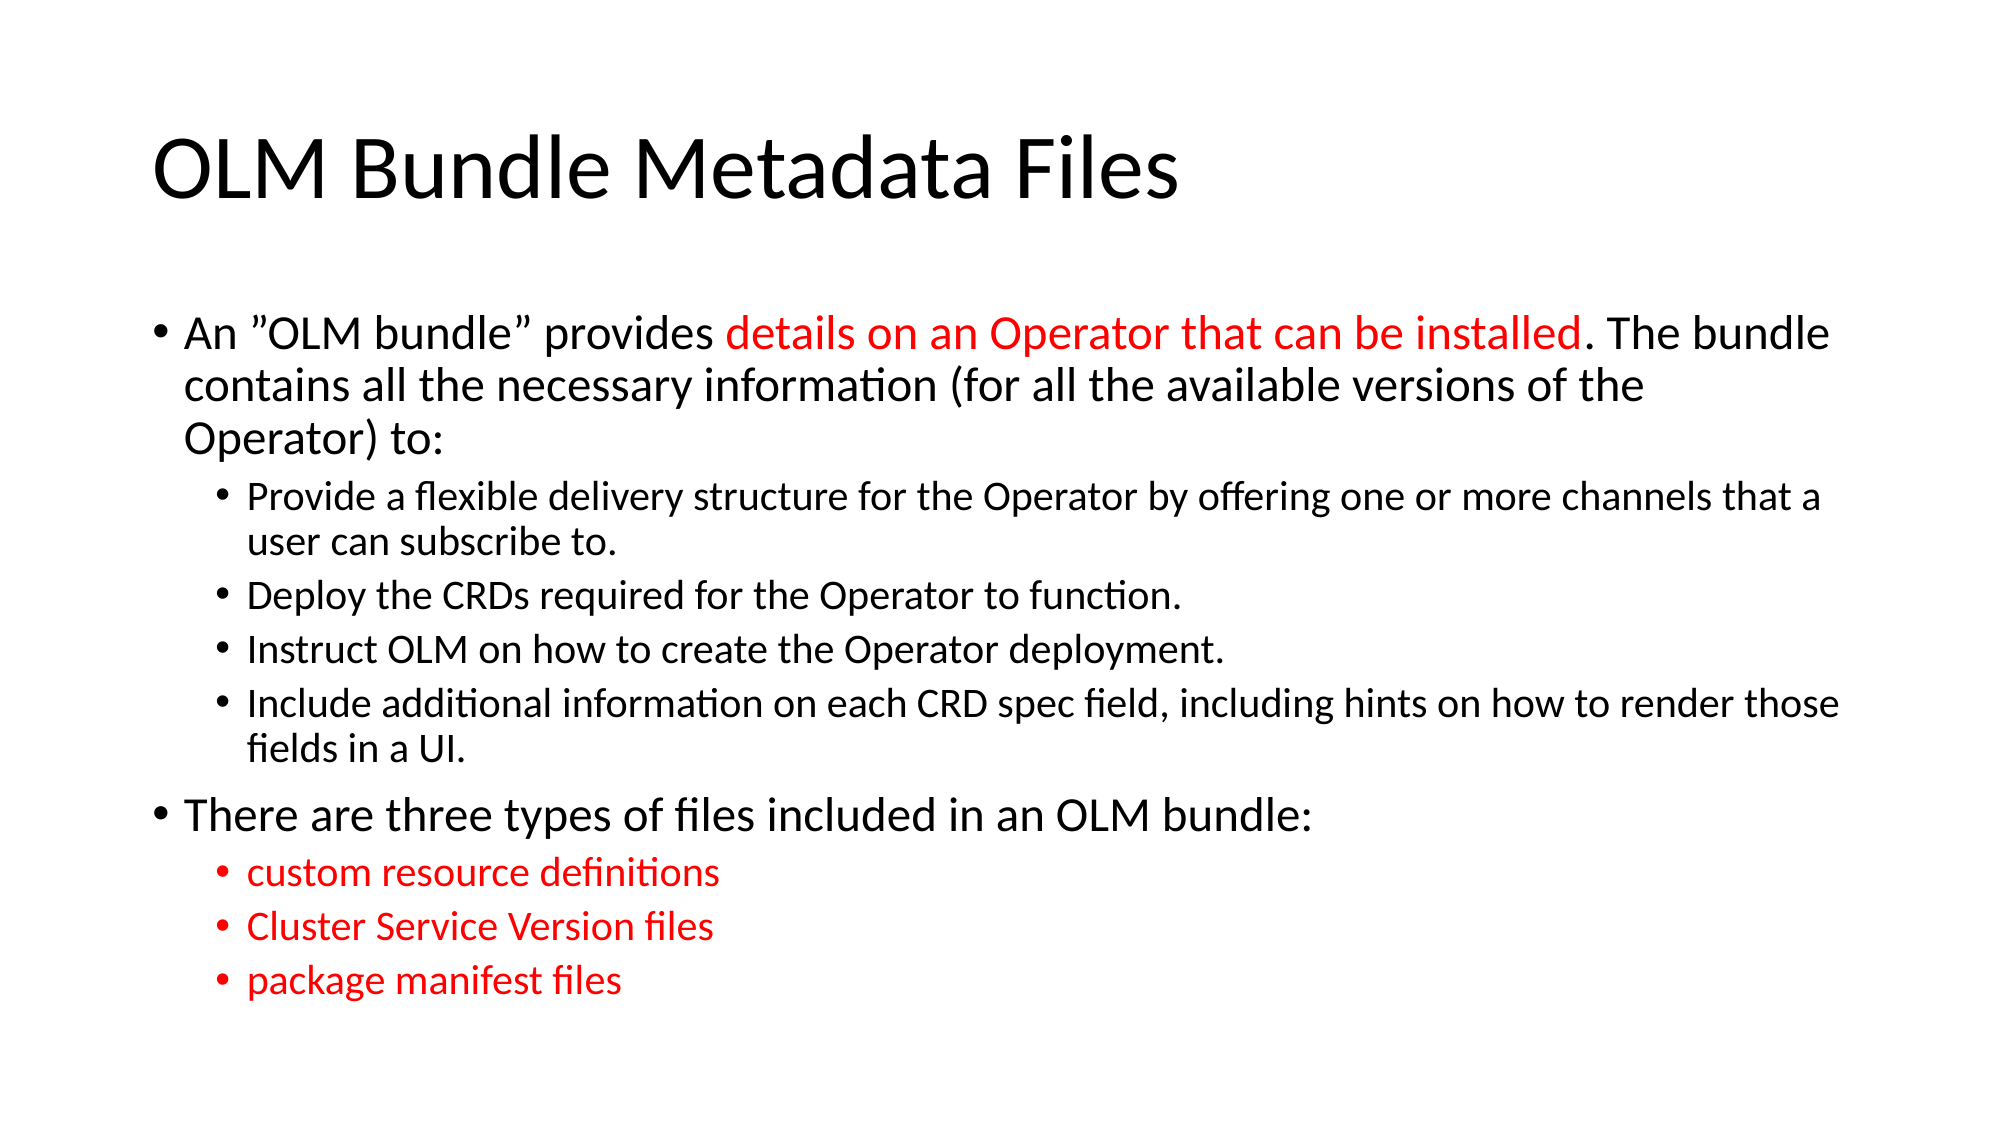

# OLM Bundle Metadata Files
An ”OLM bundle” provides details on an Operator that can be installed. The bundle contains all the necessary information (for all the available versions of the Operator) to:
Provide a flexible delivery structure for the Operator by offering one or more channels that a user can subscribe to.
Deploy the CRDs required for the Operator to function.
Instruct OLM on how to create the Operator deployment.
Include additional information on each CRD spec field, including hints on how to render those fields in a UI.
There are three types of files included in an OLM bundle:
custom resource definitions
Cluster Service Version files
package manifest files